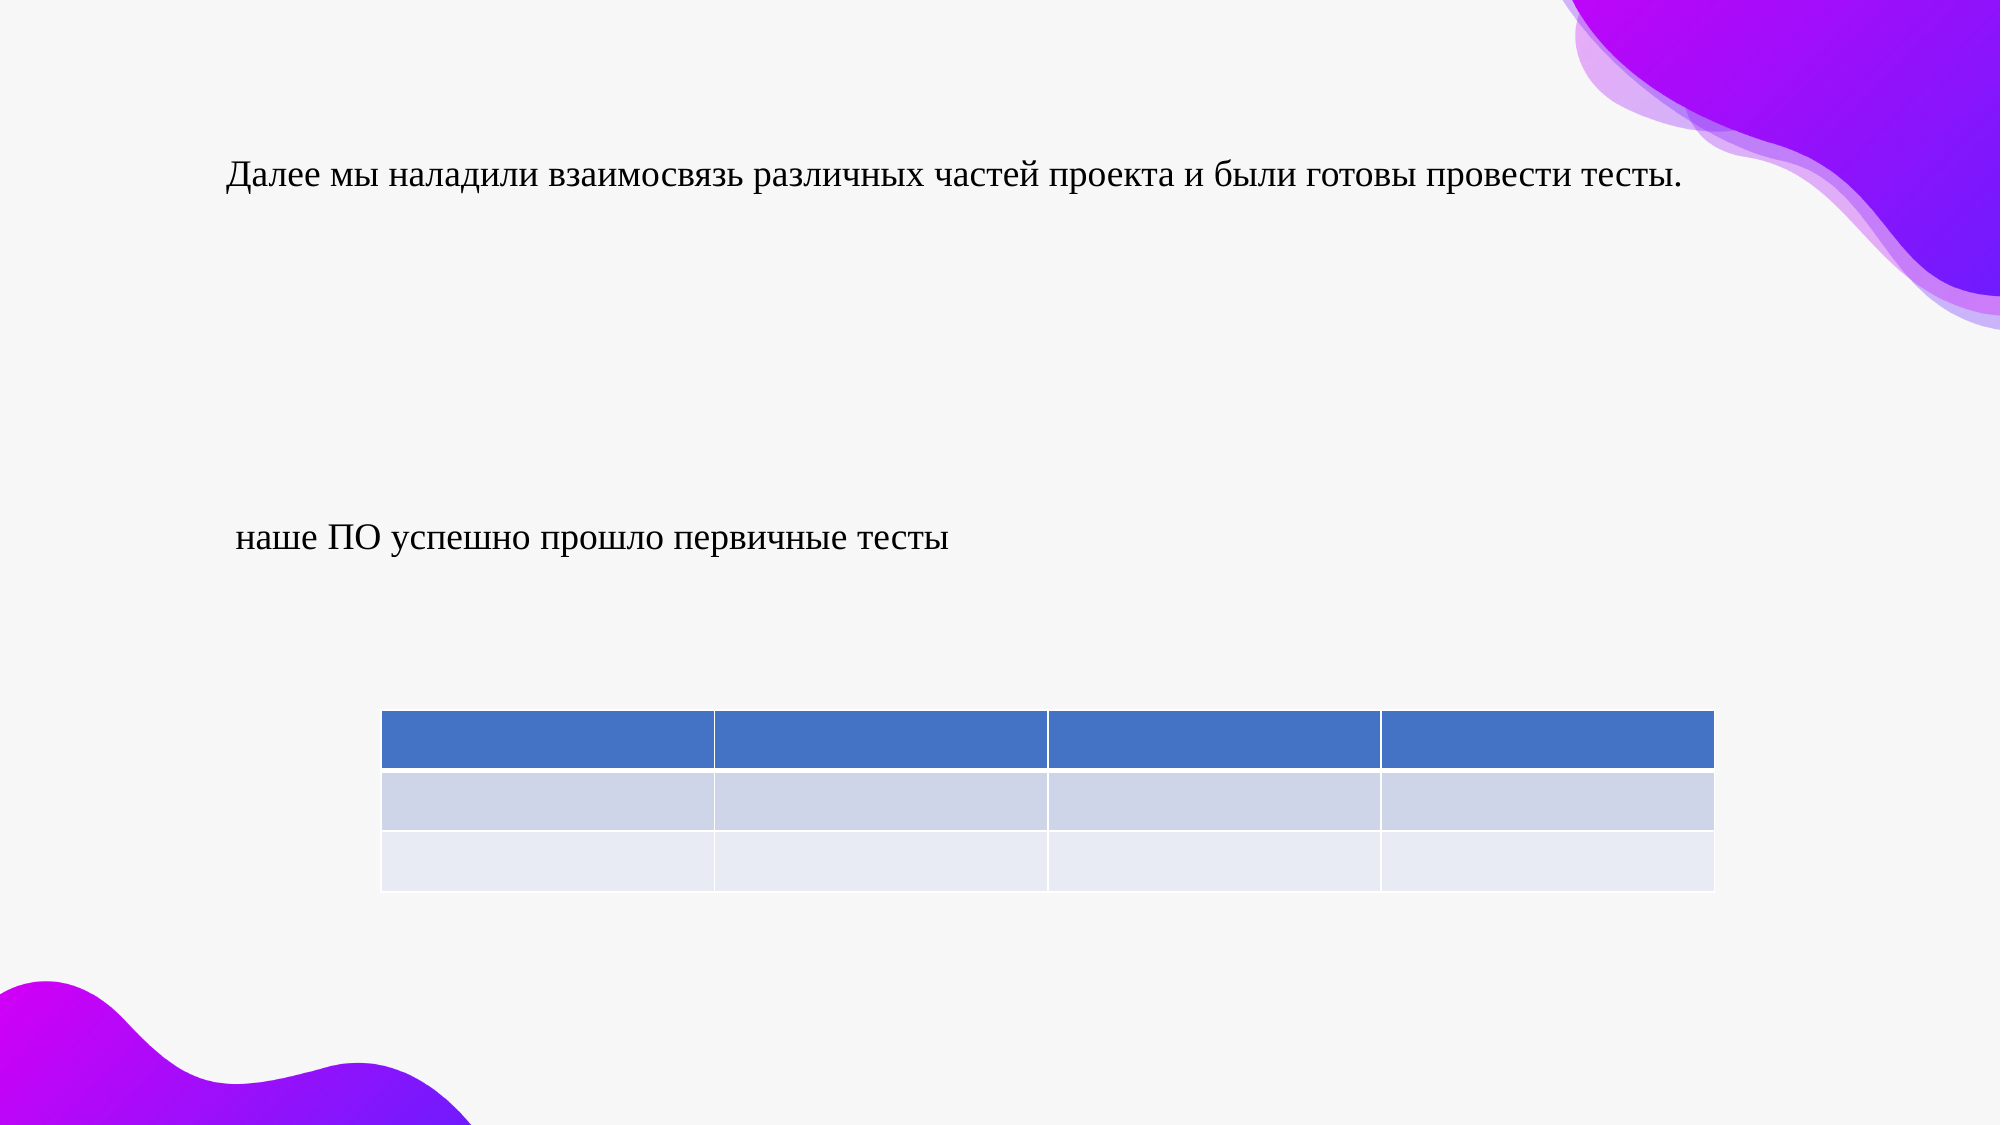

# Далее мы наладили взаимосвязь различных частей проекта и были готовы провести тесты.
наше ПО успешно прошло первичные тесты
|  |  |  |  |
| --- | --- | --- | --- |
|  |  |  |  |
|  |  |  |  |